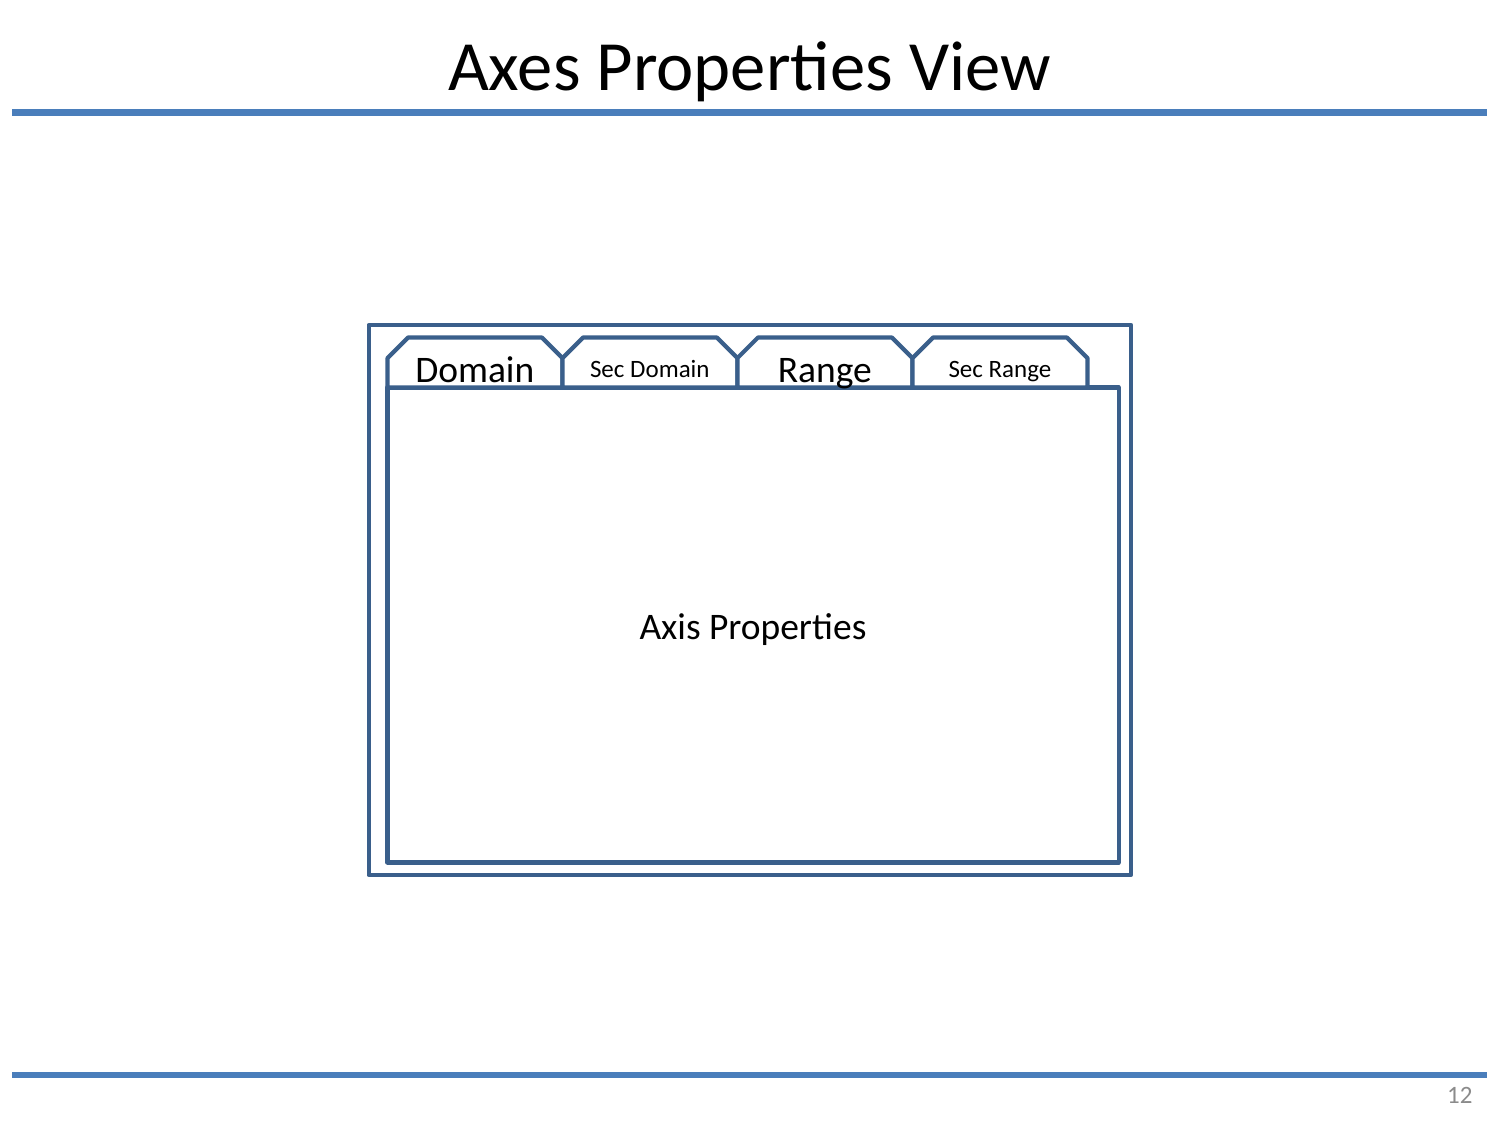

# Axes Properties View

Domain
Sec Domain
Range
Sec Range
Axis Properties
12